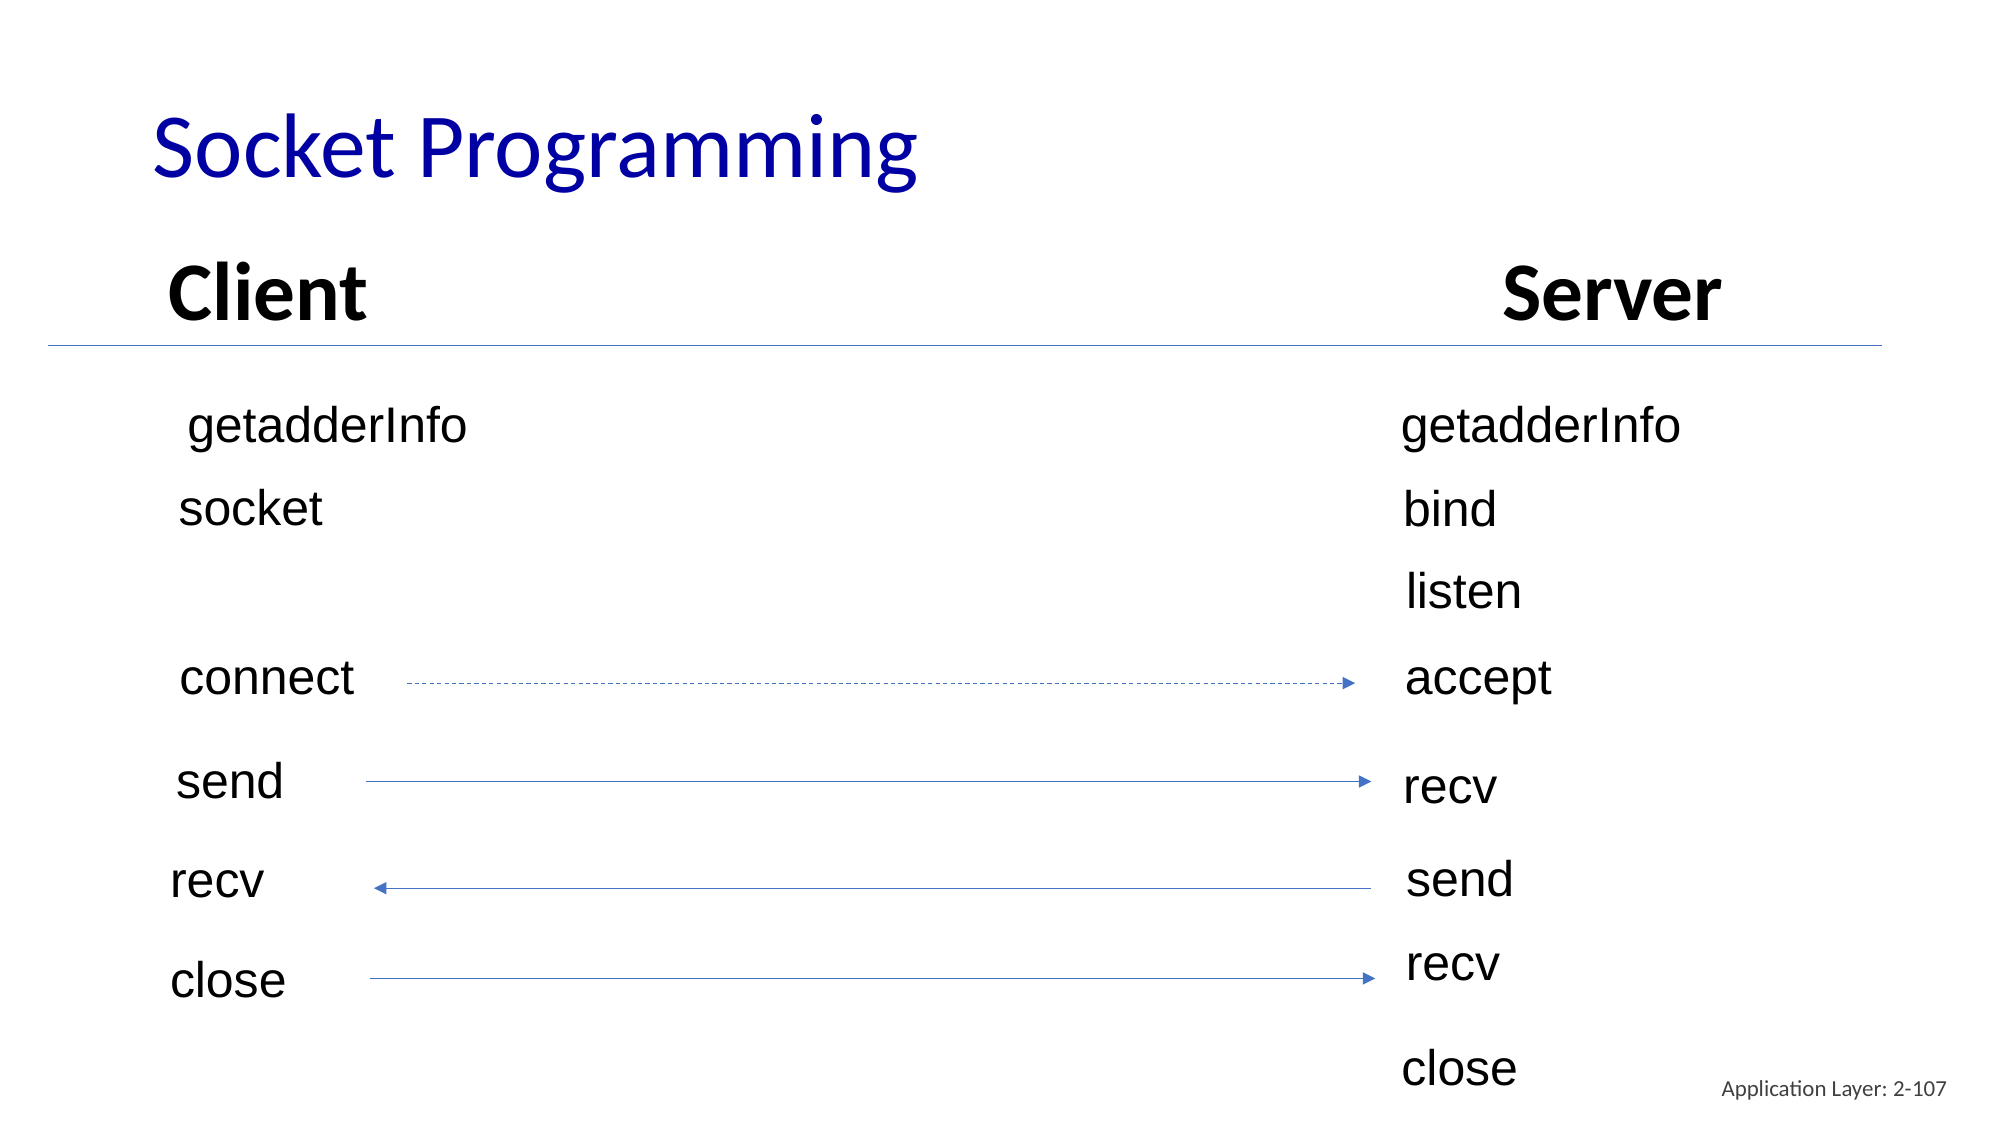

# Socket Programming
Client
Server
getadderInfo
getadderInfo
socket
bind
listen
connect
accept
send
recv
send
recv
recv
close
close
Application Layer: 2-107